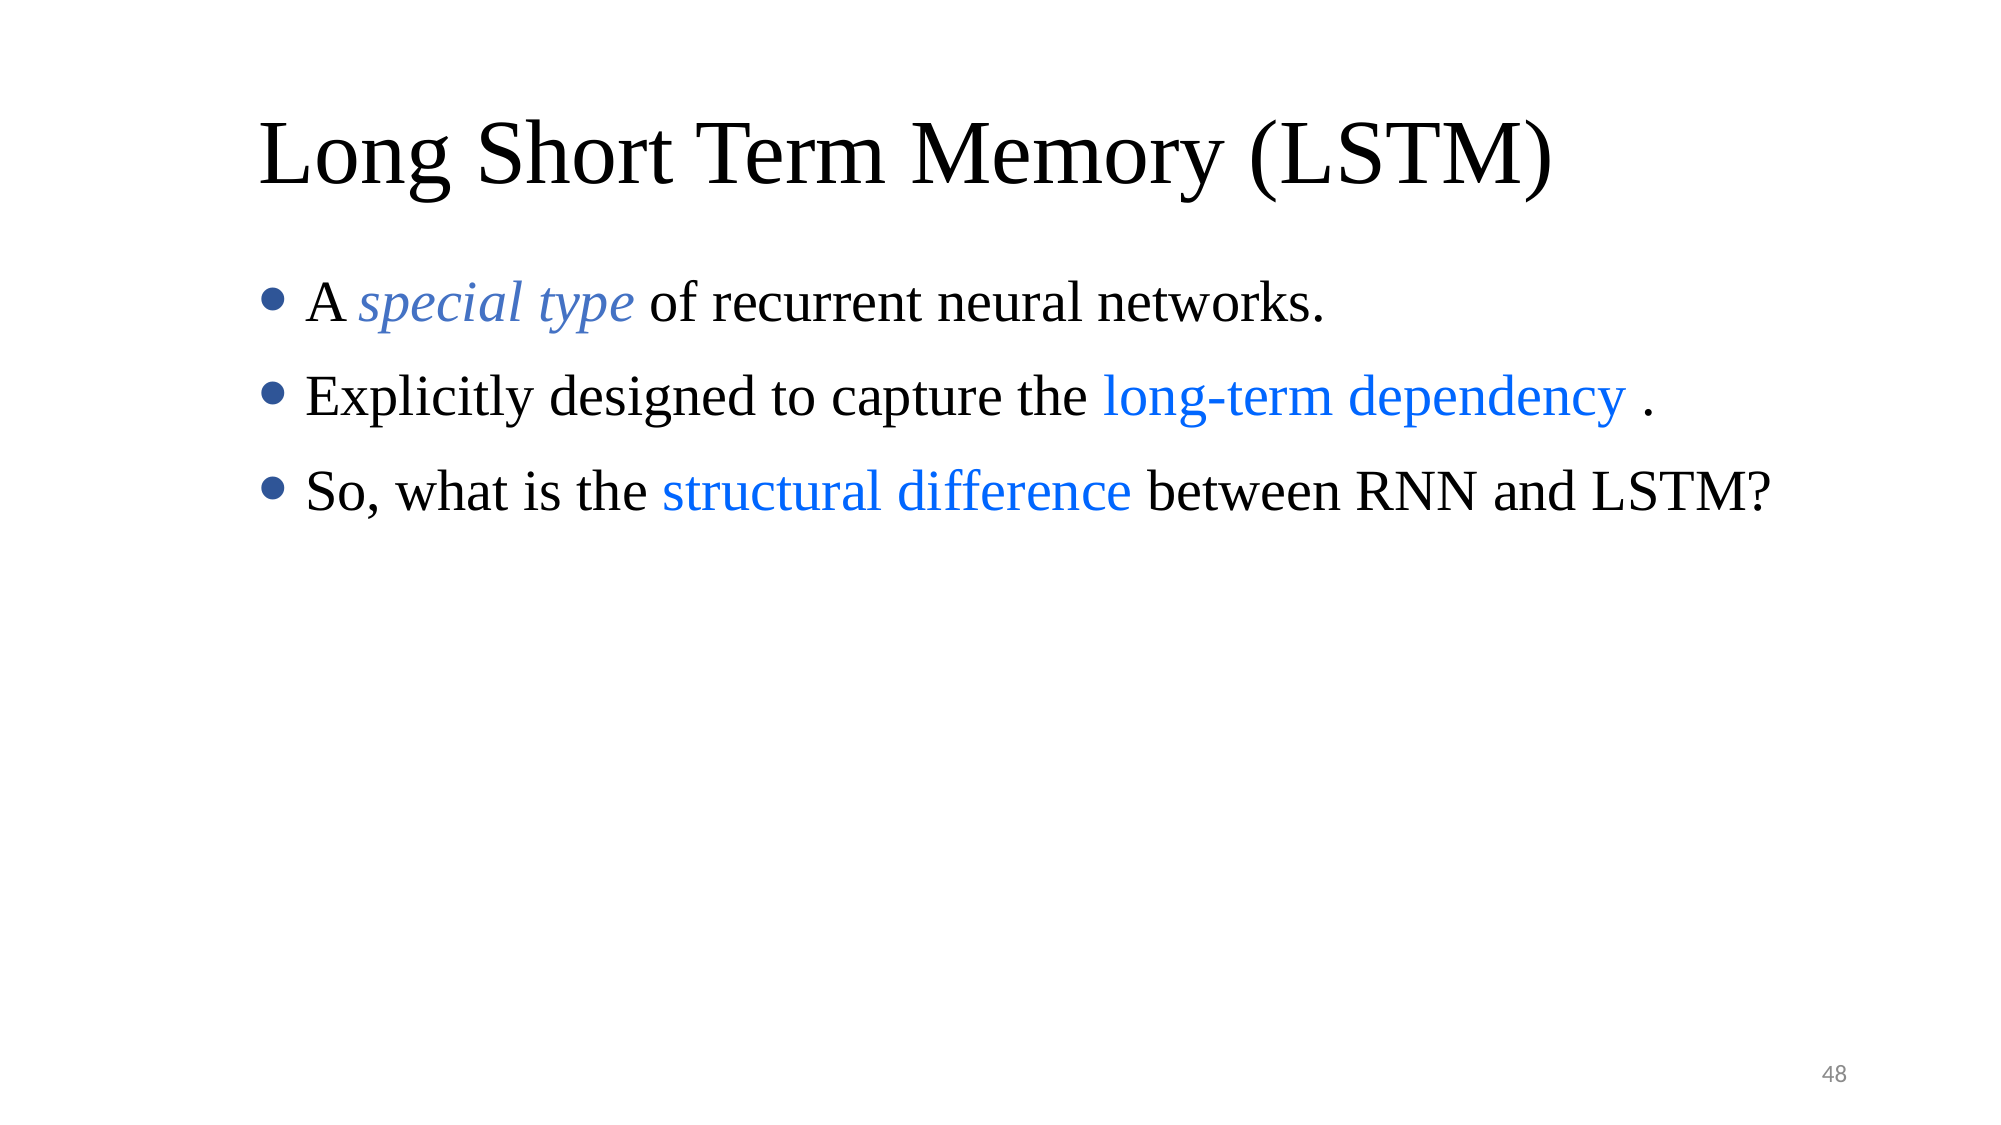

# Long Short Term Memory (LSTM)
A special type of recurrent neural networks.
Explicitly designed to capture the long-term dependency .
So, what is the structural difference between RNN and LSTM?
48